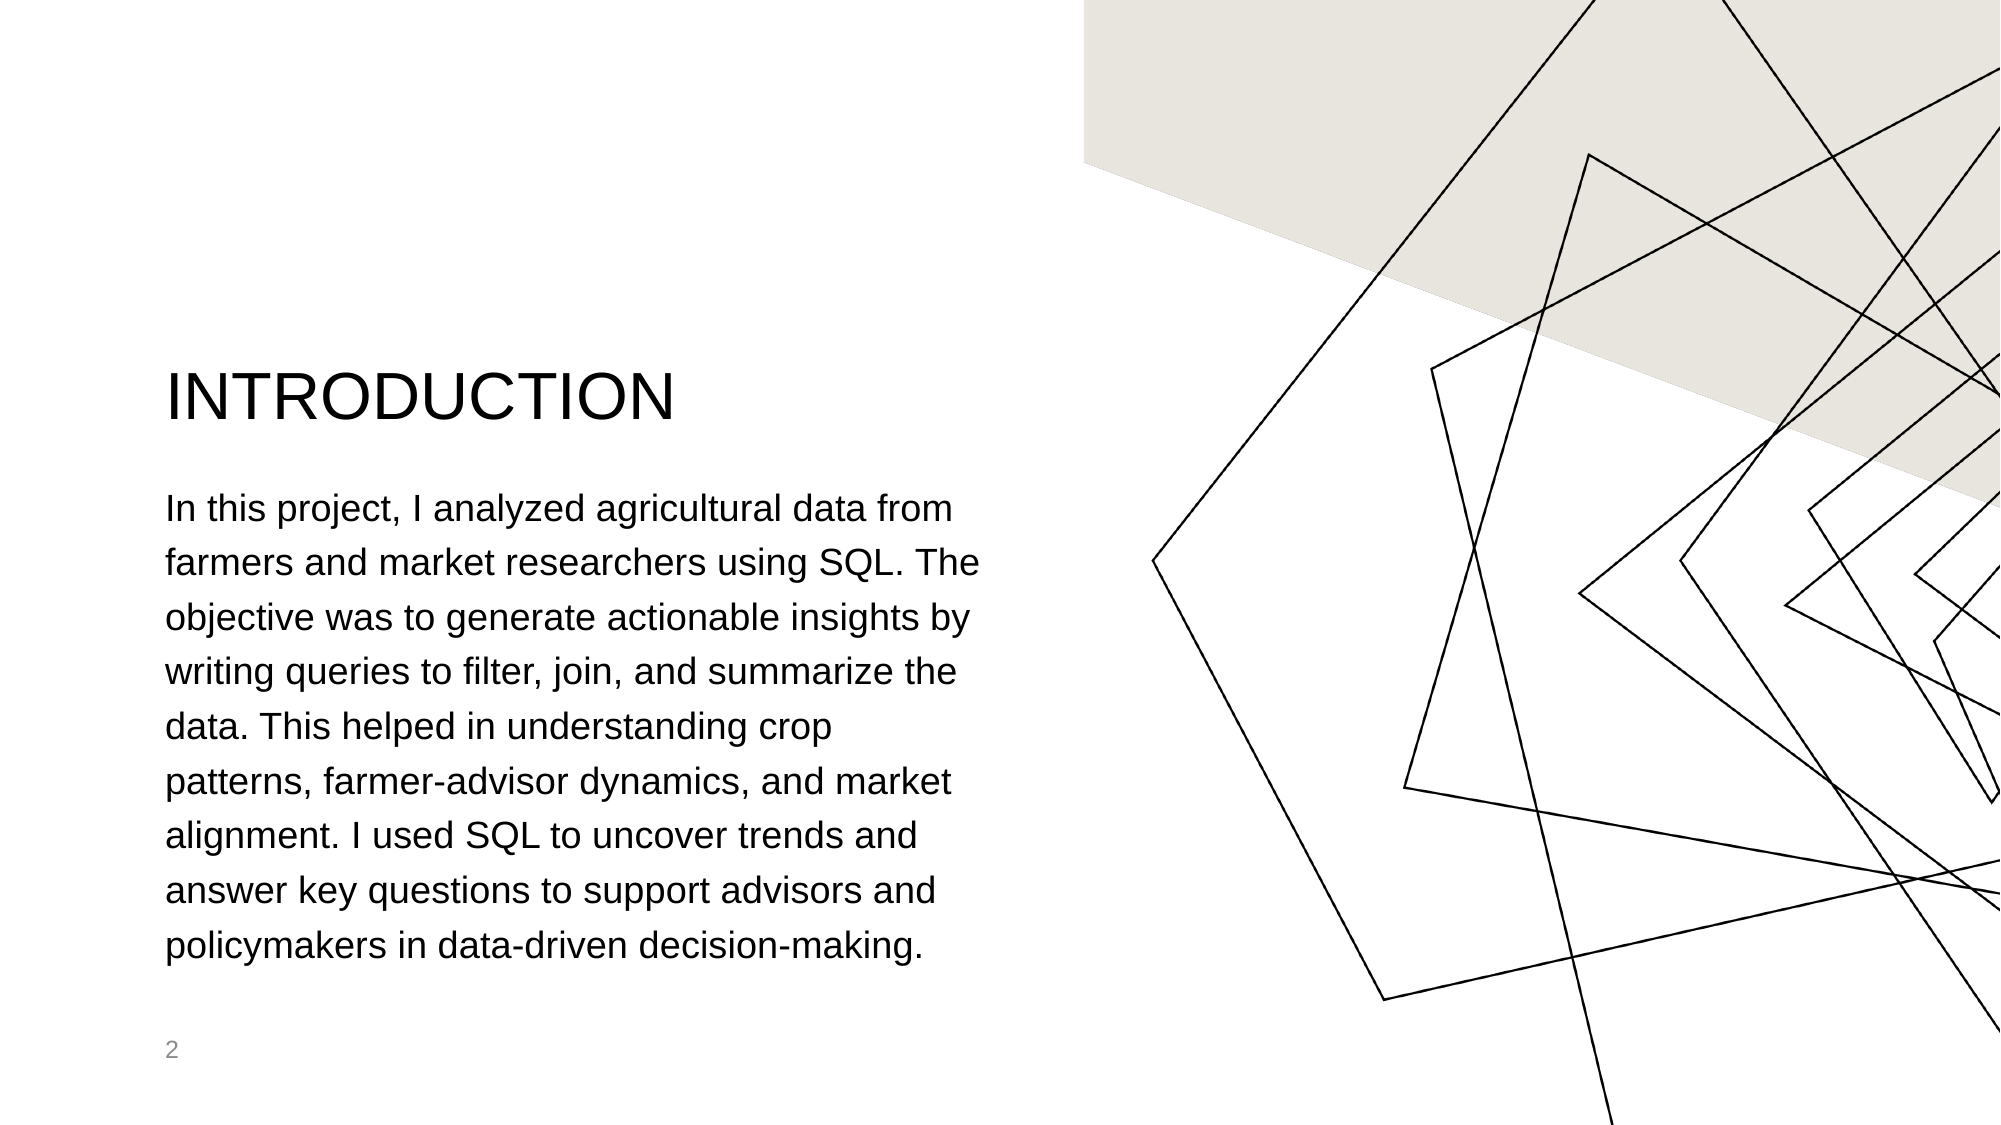

# Introduction
In this project, I analyzed agricultural data from farmers and market researchers using SQL. The objective was to generate actionable insights by writing queries to filter, join, and summarize the data. This helped in understanding crop patterns, farmer-advisor dynamics, and market alignment. I used SQL to uncover trends and answer key questions to support advisors and policymakers in data-driven decision-making.

2